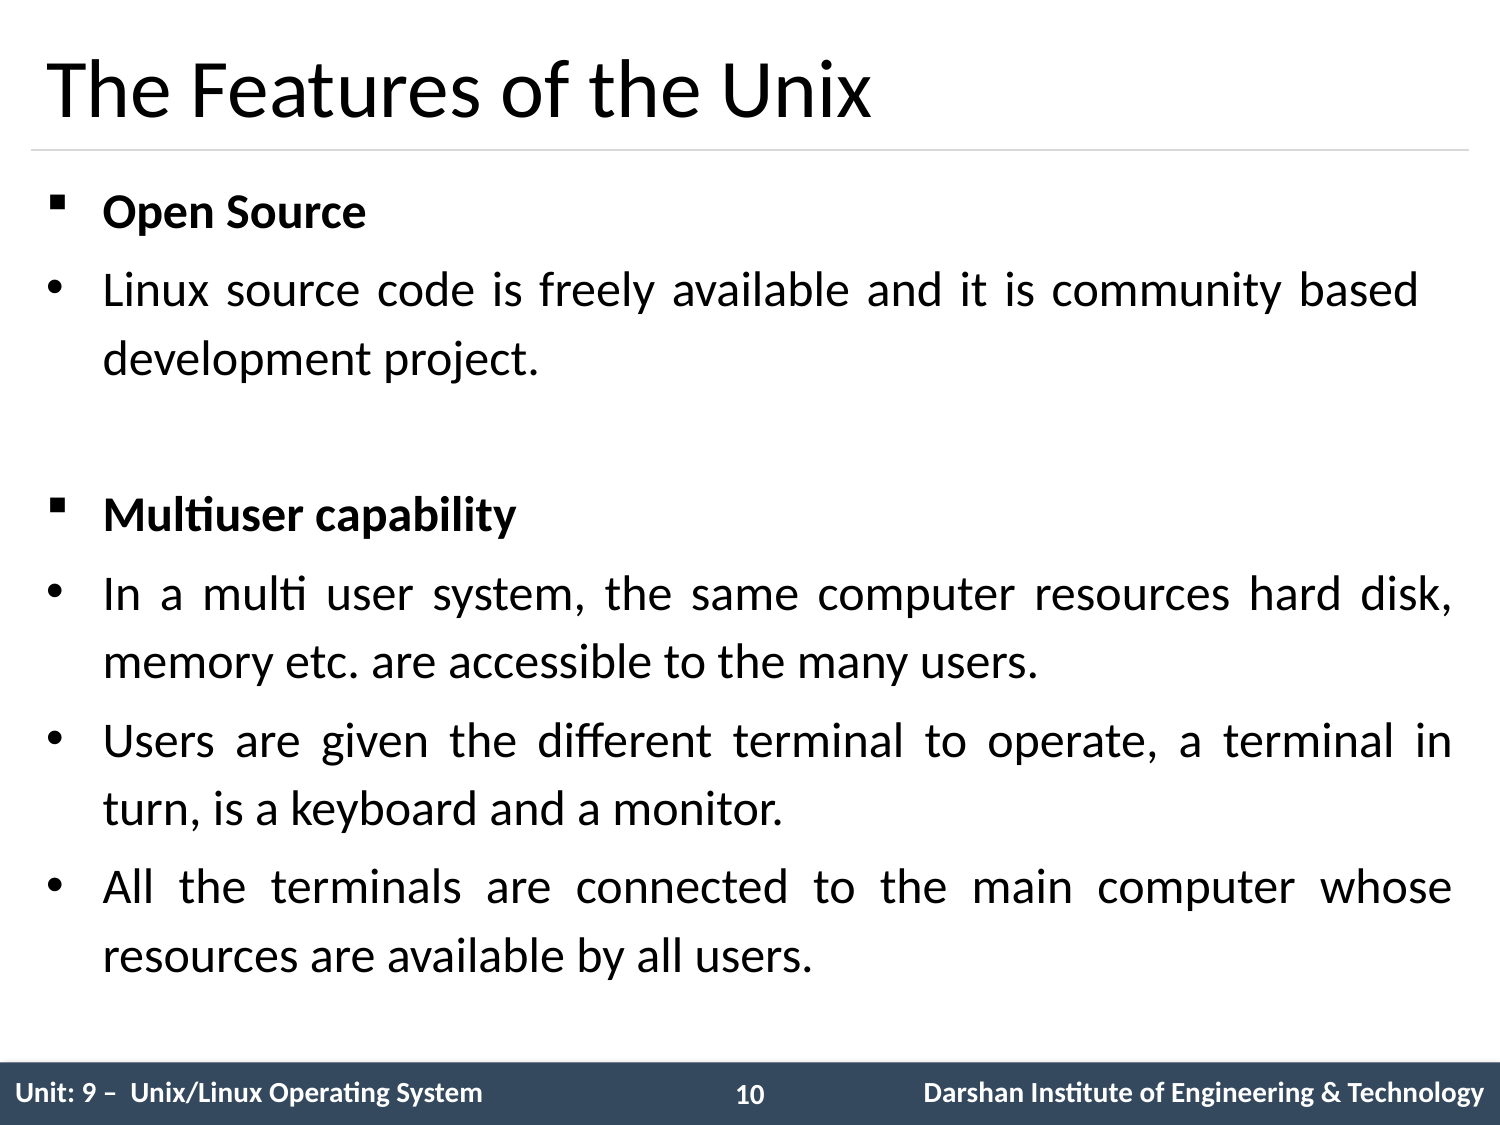

# The Features of the Unix
Open Source
Linux source code is freely available and it is community based   development project.

Multiuser capability
In a multi user system, the same computer resources hard disk, memory etc. are accessible to the many users.
Users are given the different terminal to operate, a terminal in turn, is a keyboard and a monitor.
All the terminals are connected to the main computer whose resources are available by all users.